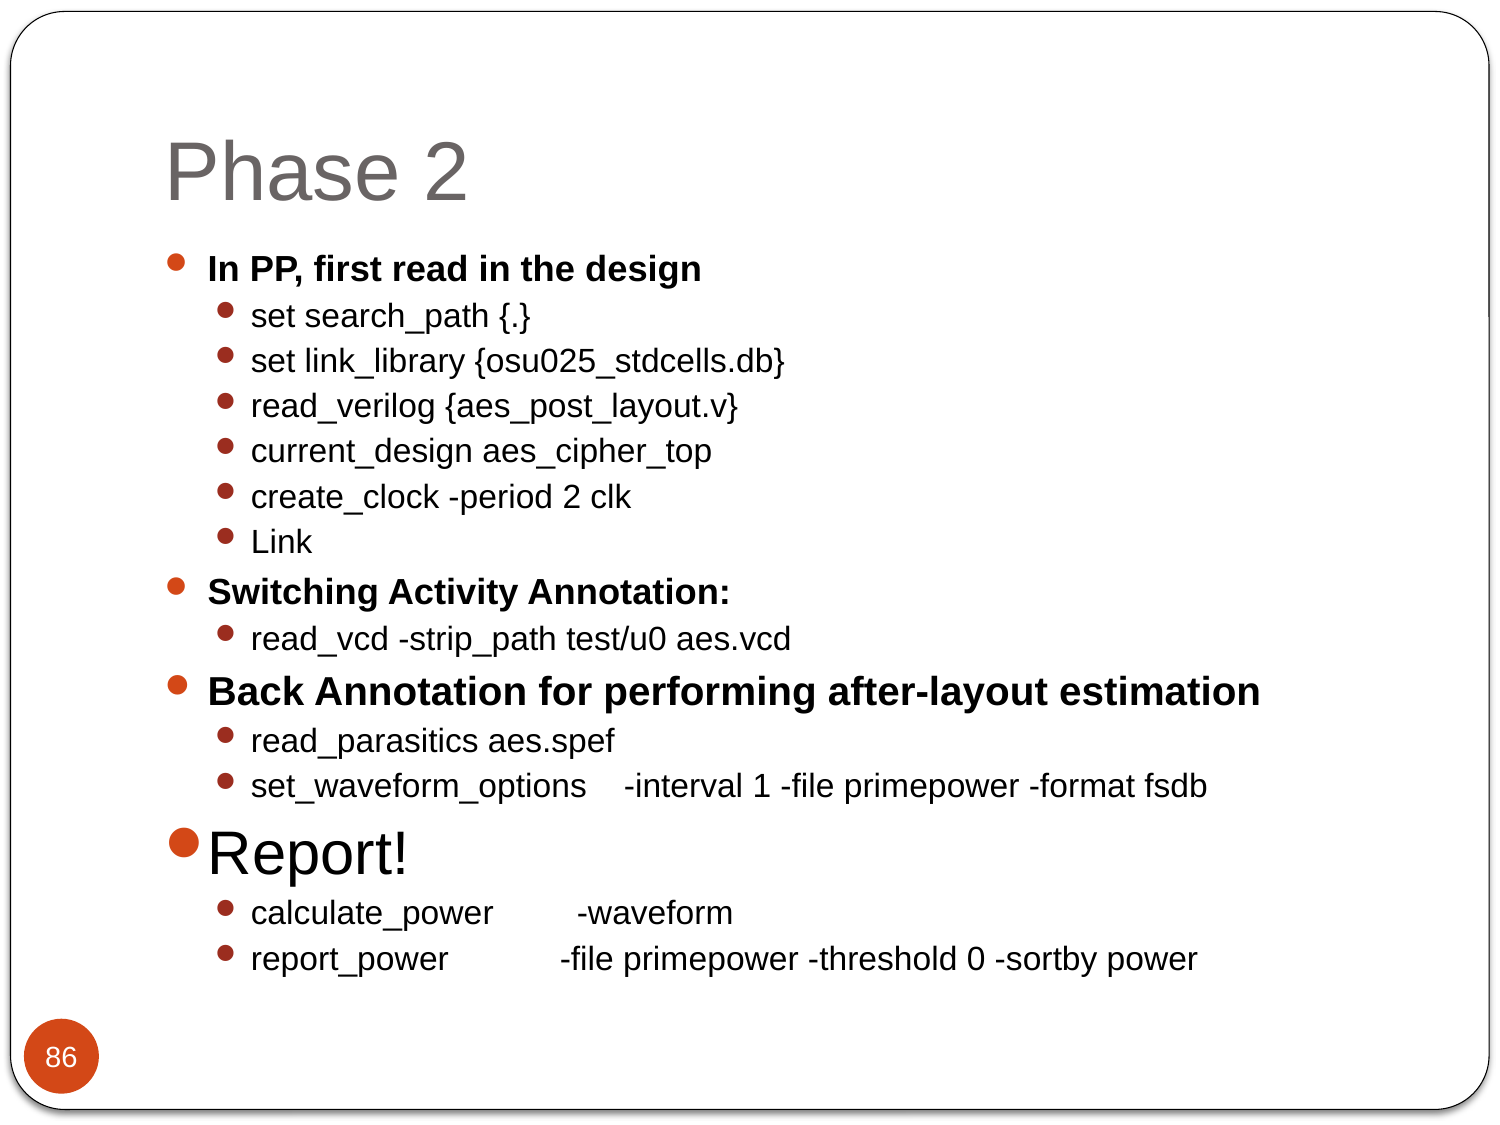

# Phase 2
In PP, first read in the design
set search_path {.}
set link_library {osu025_stdcells.db}
read_verilog {aes_post_layout.v}
current_design aes_cipher_top
create_clock -period 2 clk
Link
Switching Activity Annotation:
read_vcd -strip_path test/u0 aes.vcd
Back Annotation for performing after-layout estimation
read_parasitics aes.spef
set_waveform_options    -interval 1 -file primepower -format fsdb
Report!
calculate_power         -waveform
report_power            -file primepower -threshold 0 -sortby power

86